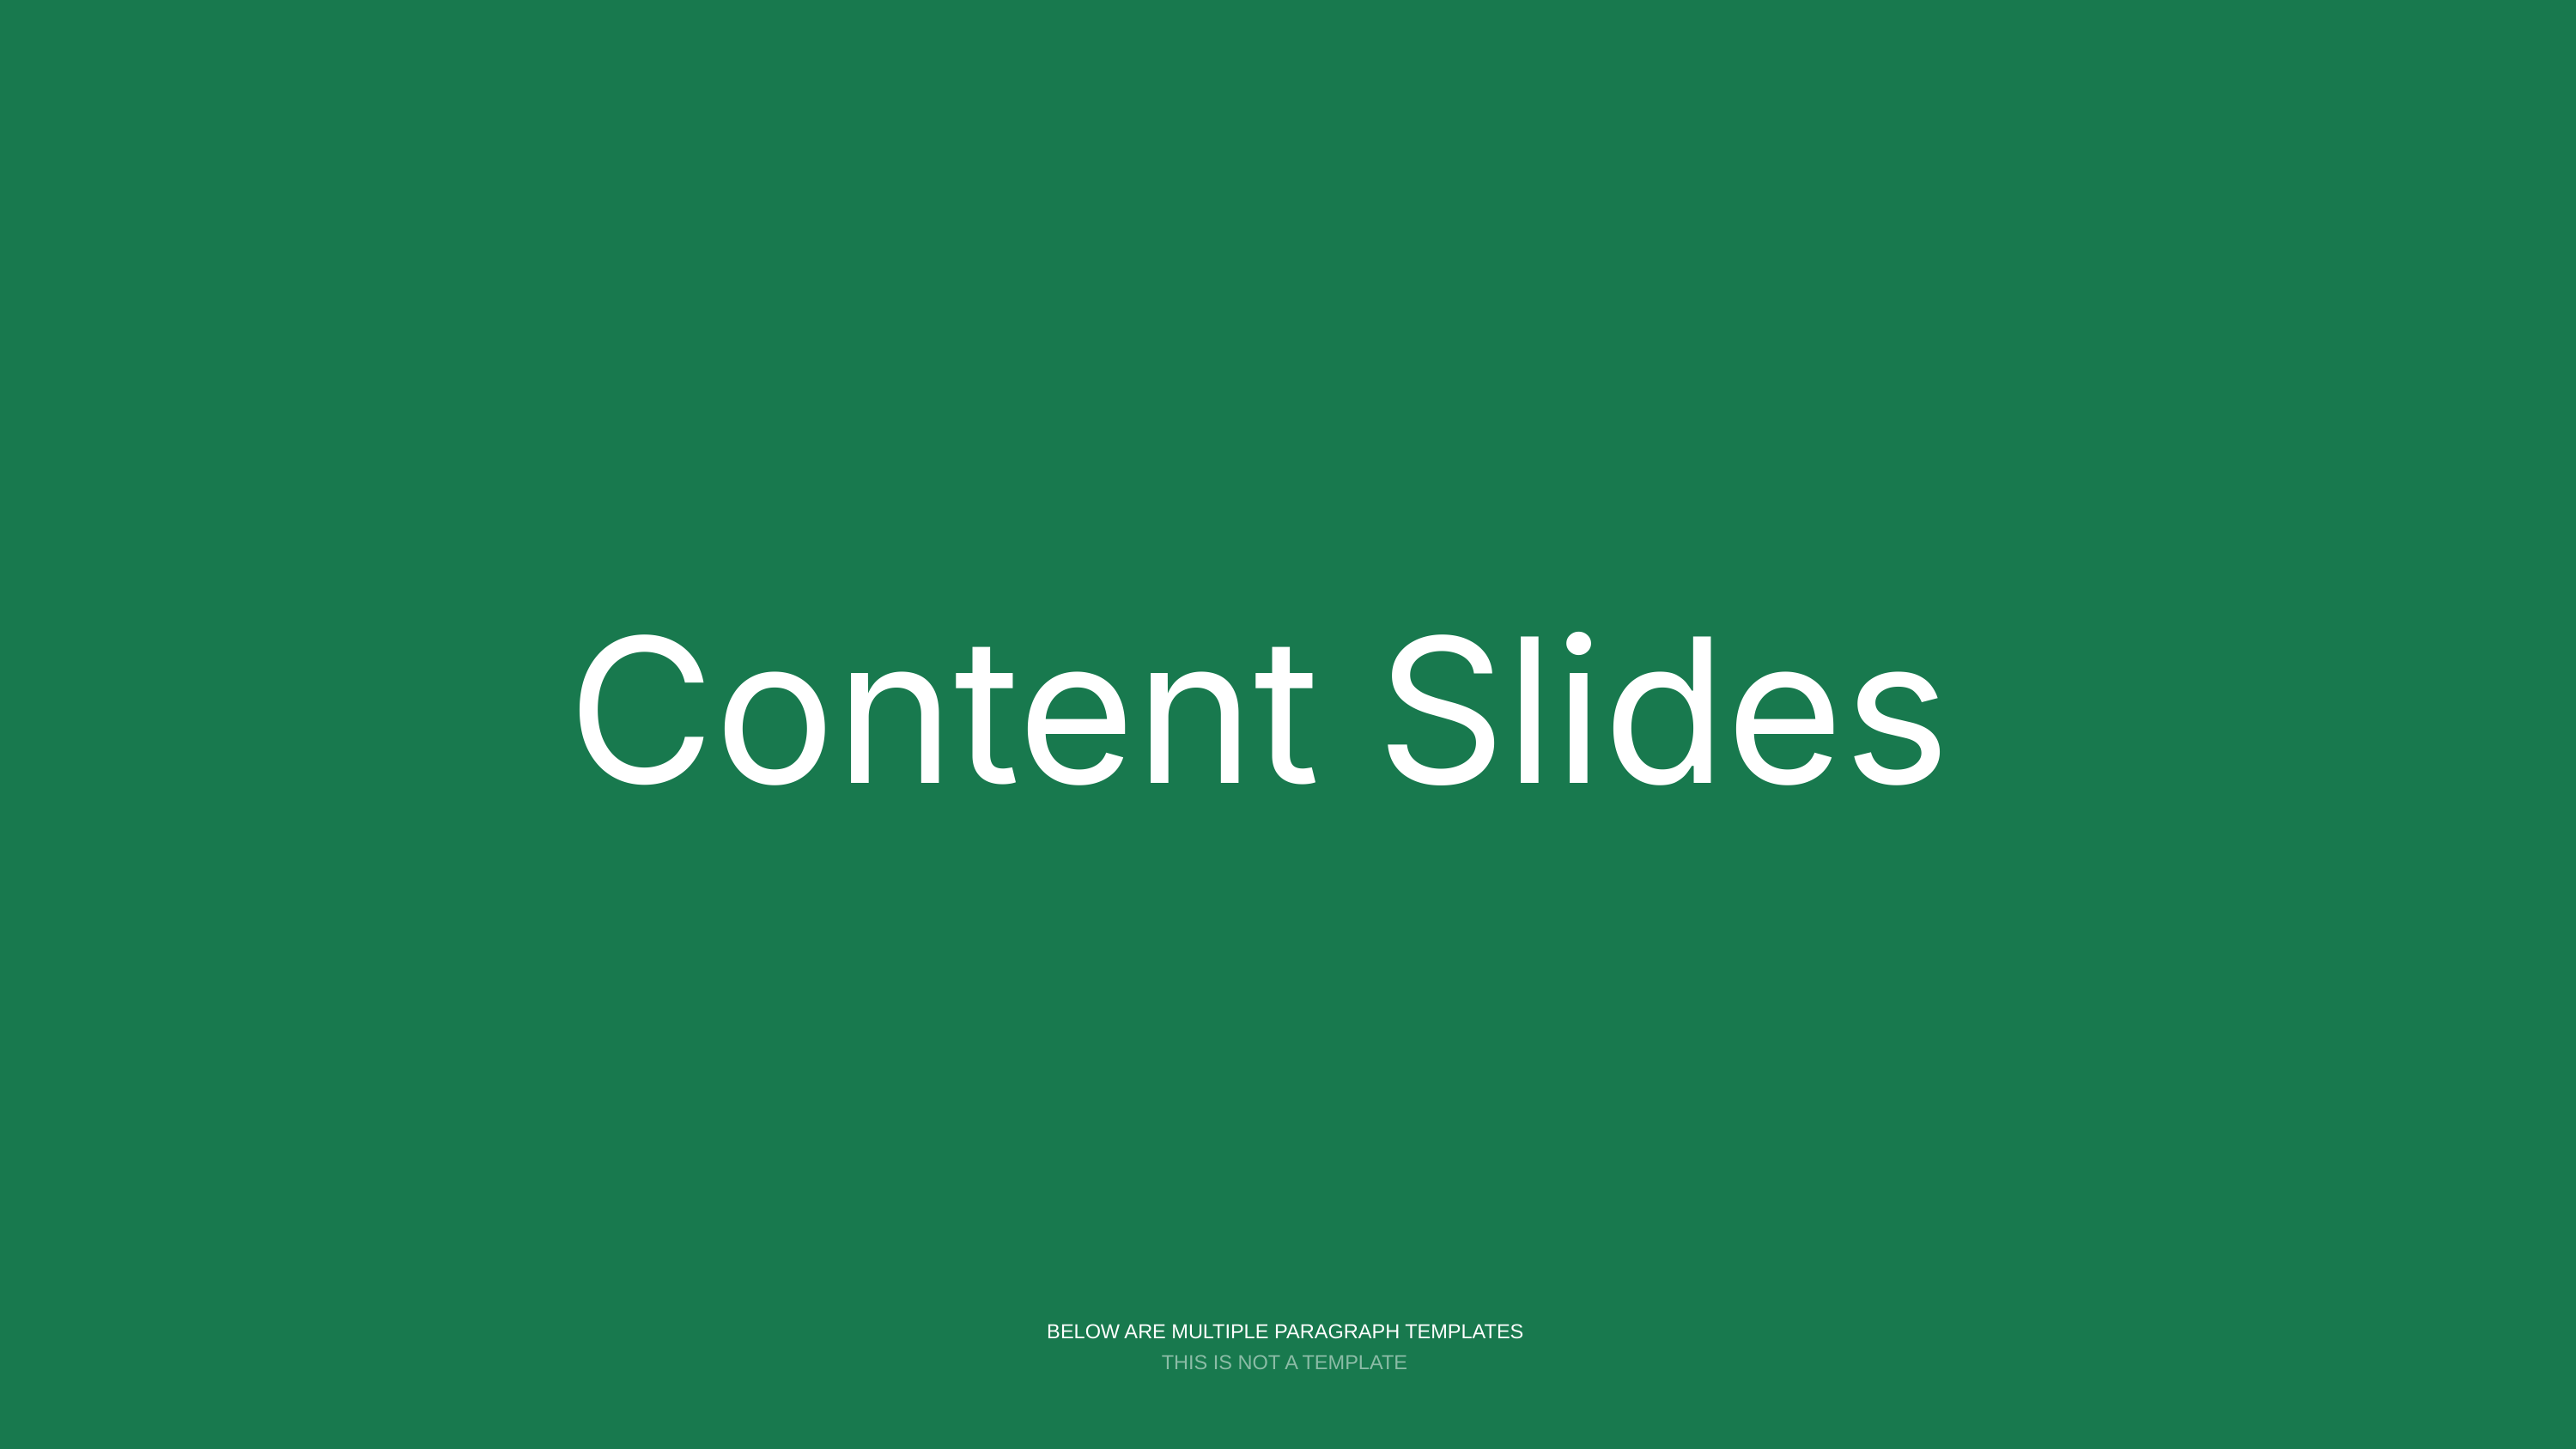

Content Slides
BELOW ARE MULTIPLE PARAGRAPH TEMPLATES
THIS IS NOT A TEMPLATE